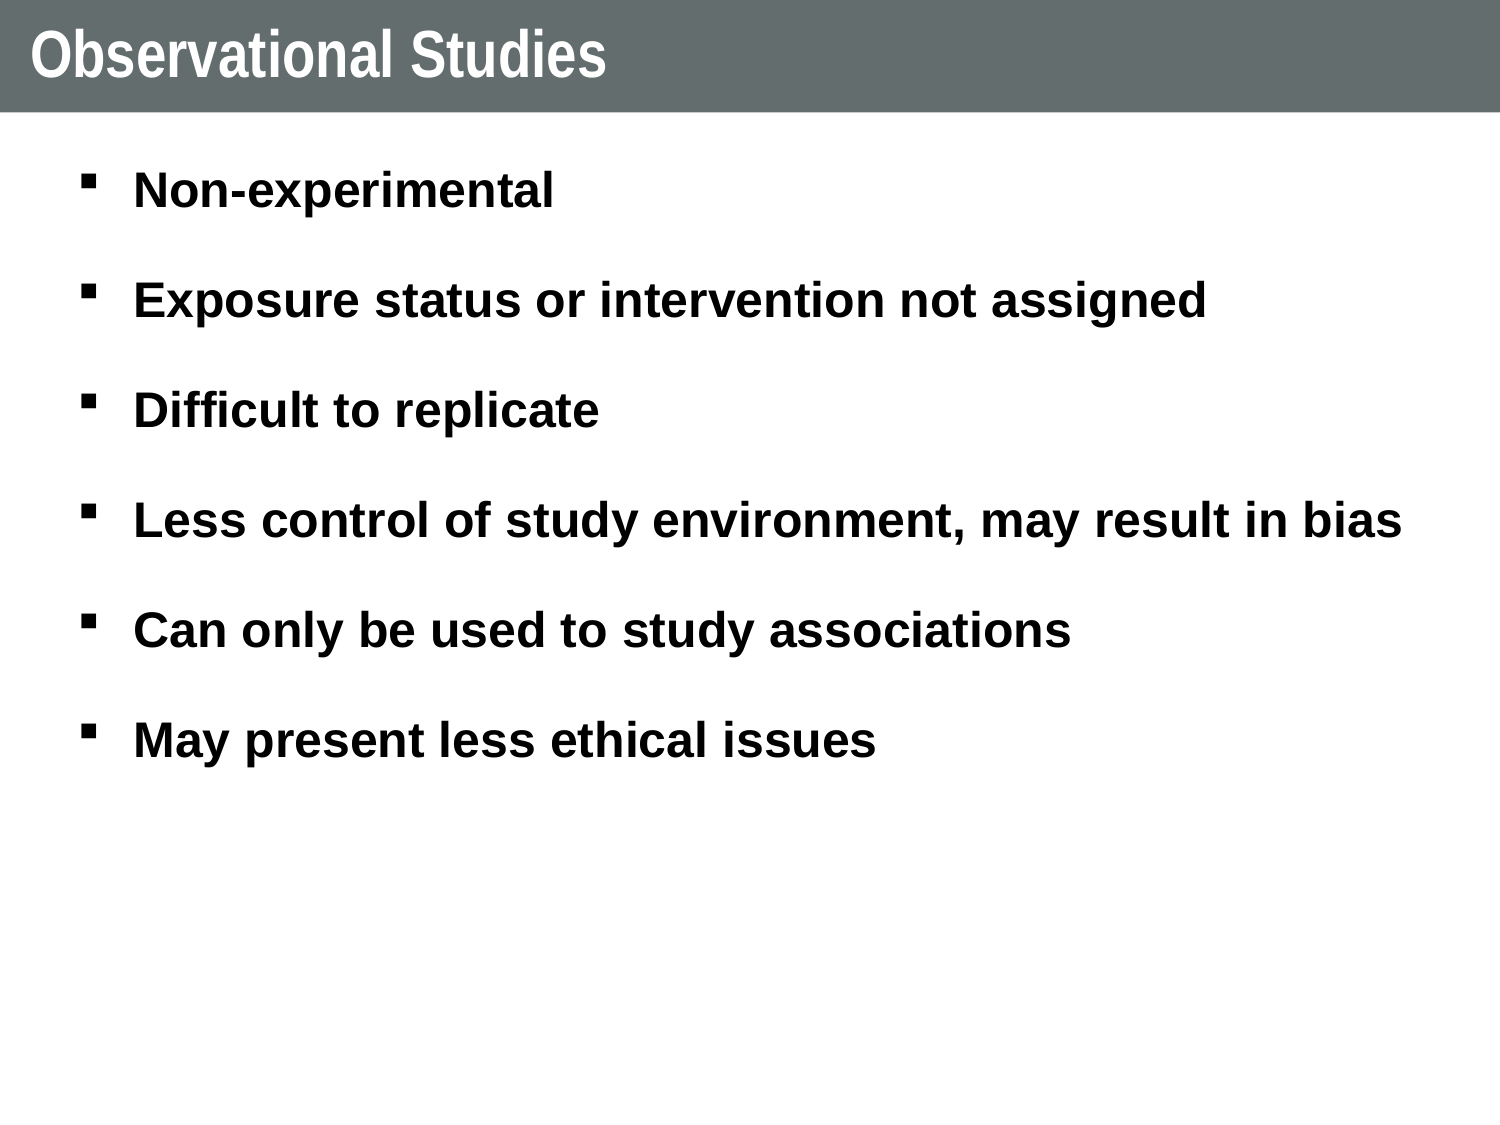

# Observational Studies
Non-experimental
Exposure status or intervention not assigned
Difficult to replicate
Less control of study environment, may result in bias
Can only be used to study associations
May present less ethical issues